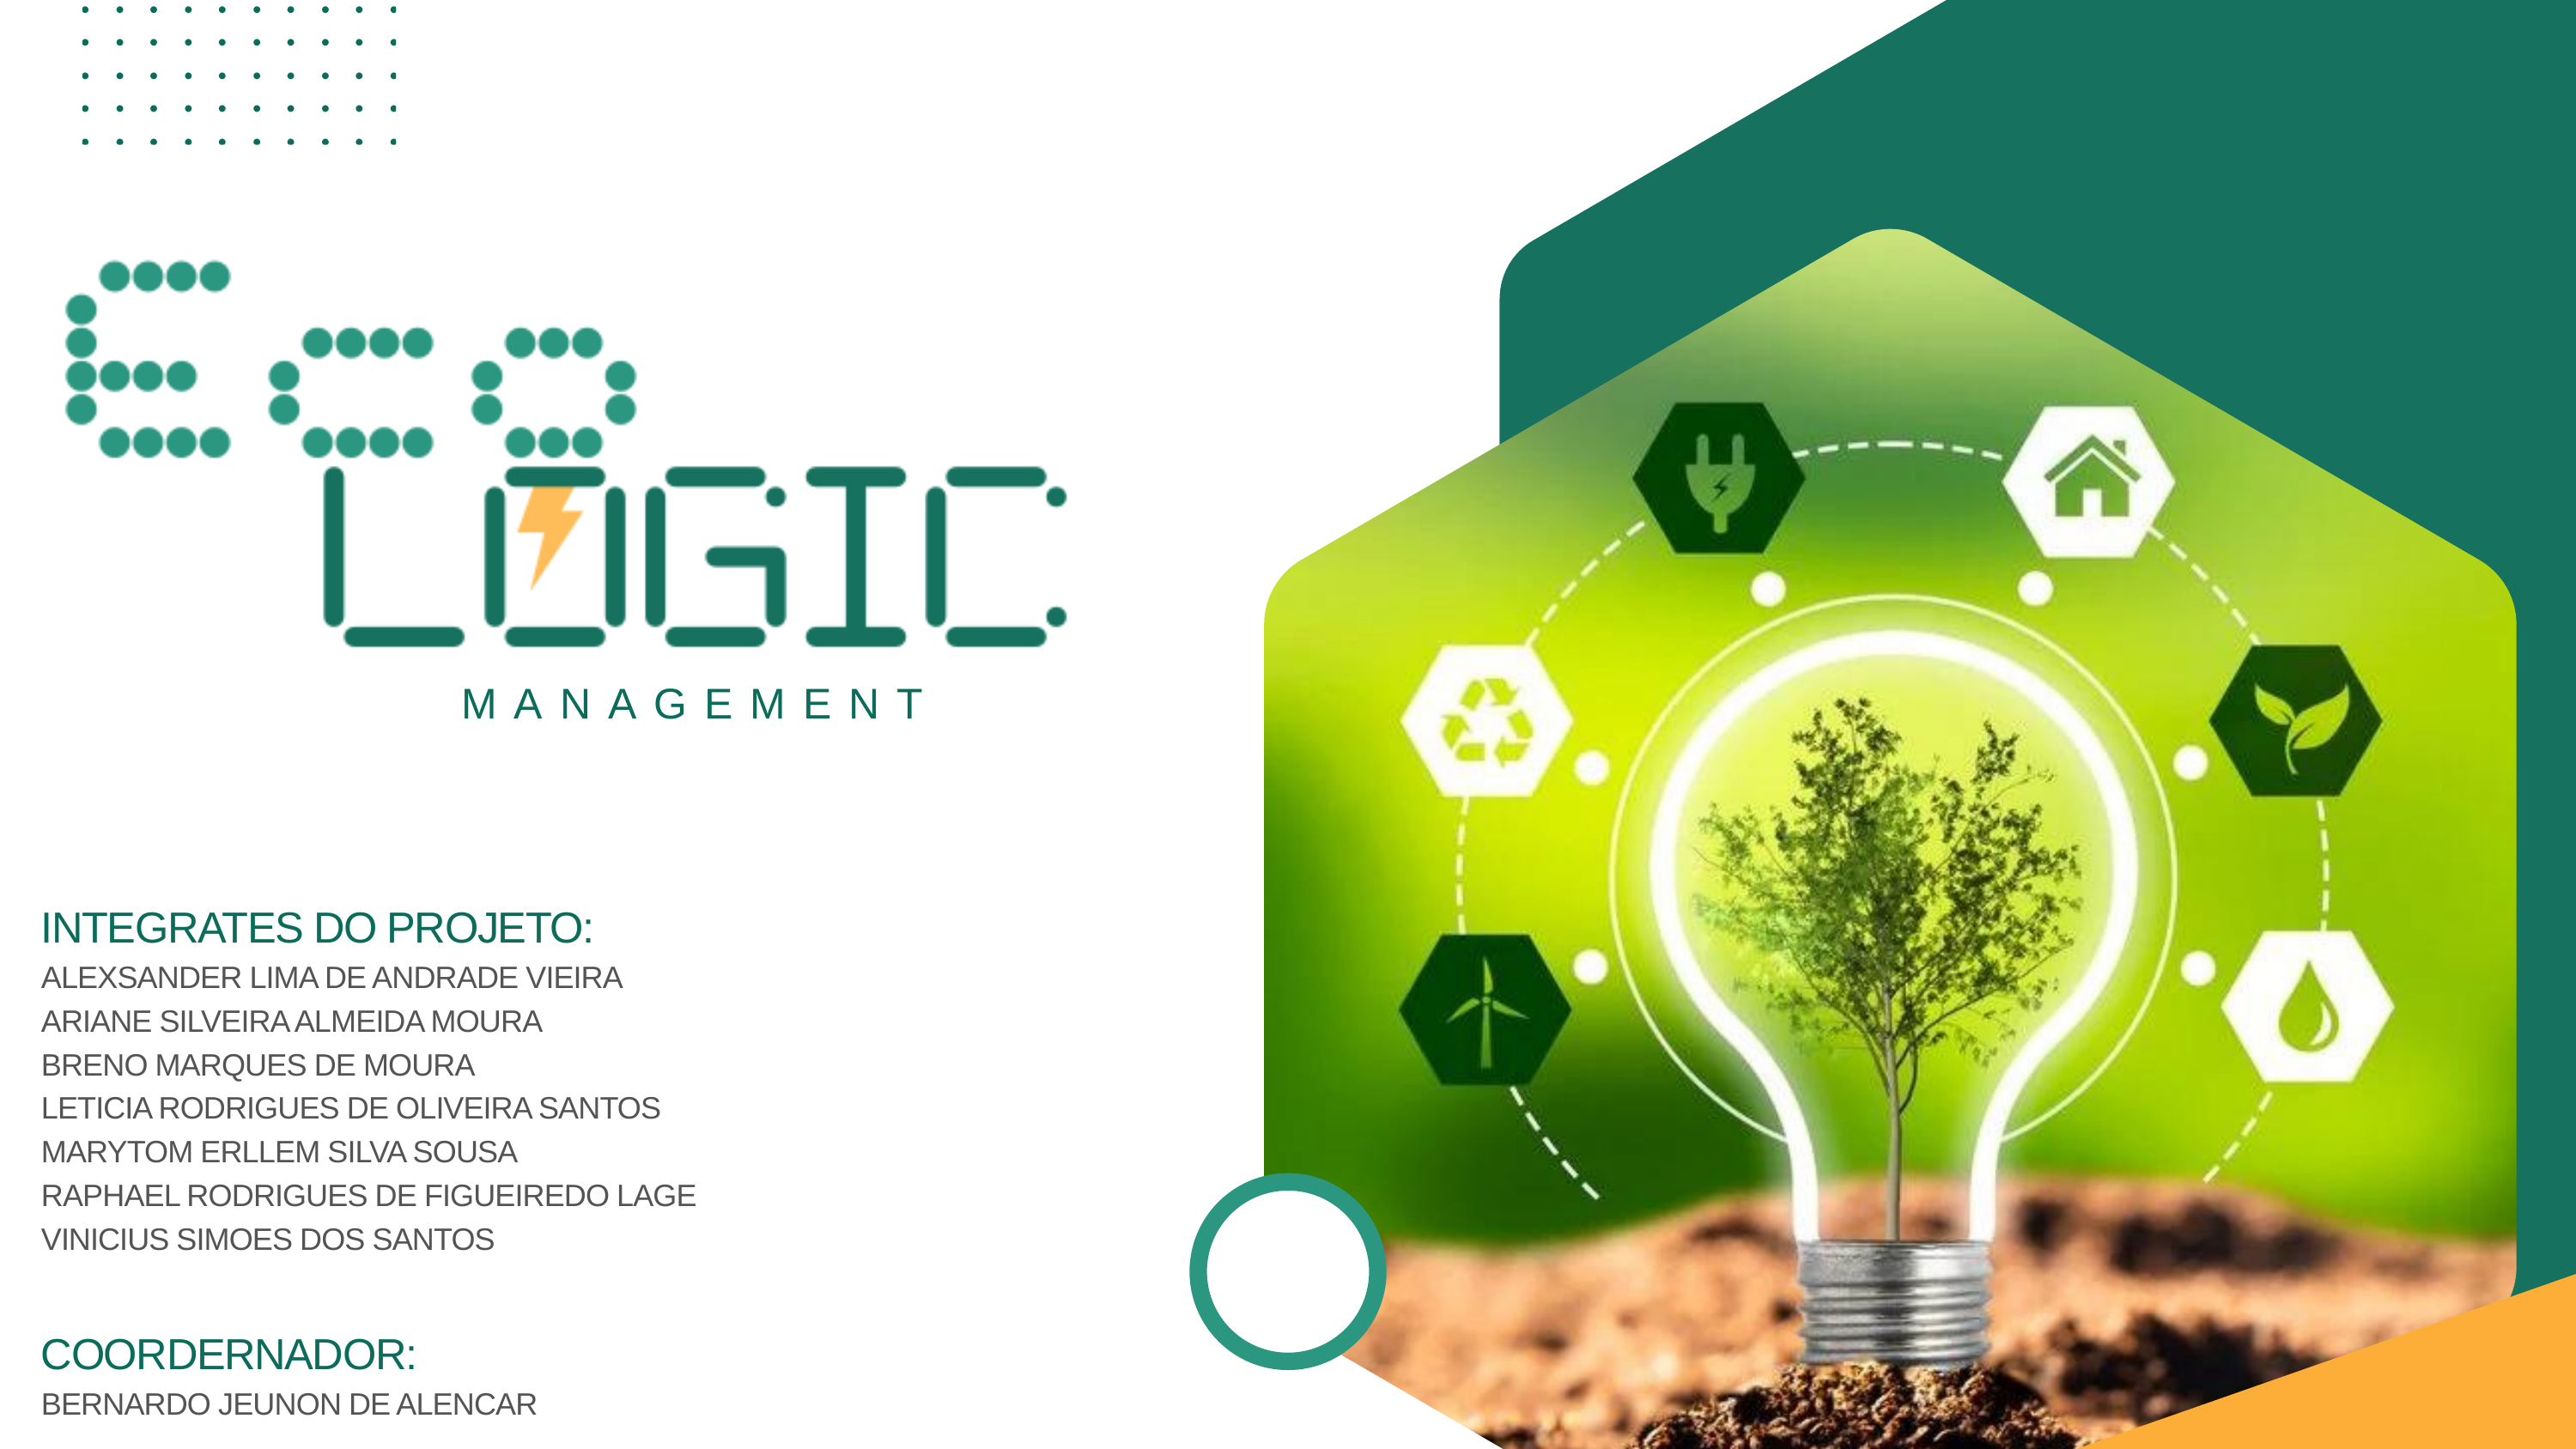

MANAGEMENT
INTEGRATES DO PROJETO:
ALEXSANDER LIMA DE ANDRADE VIEIRA
ARIANE SILVEIRA ALMEIDA MOURA
BRENO MARQUES DE MOURA
LETICIA RODRIGUES DE OLIVEIRA SANTOS
MARYTOM ERLLEM SILVA SOUSA
RAPHAEL RODRIGUES DE FIGUEIREDO LAGE
VINICIUS SIMOES DOS SANTOS

COORDERNADOR:
BERNARDO JEUNON DE ALENCAR